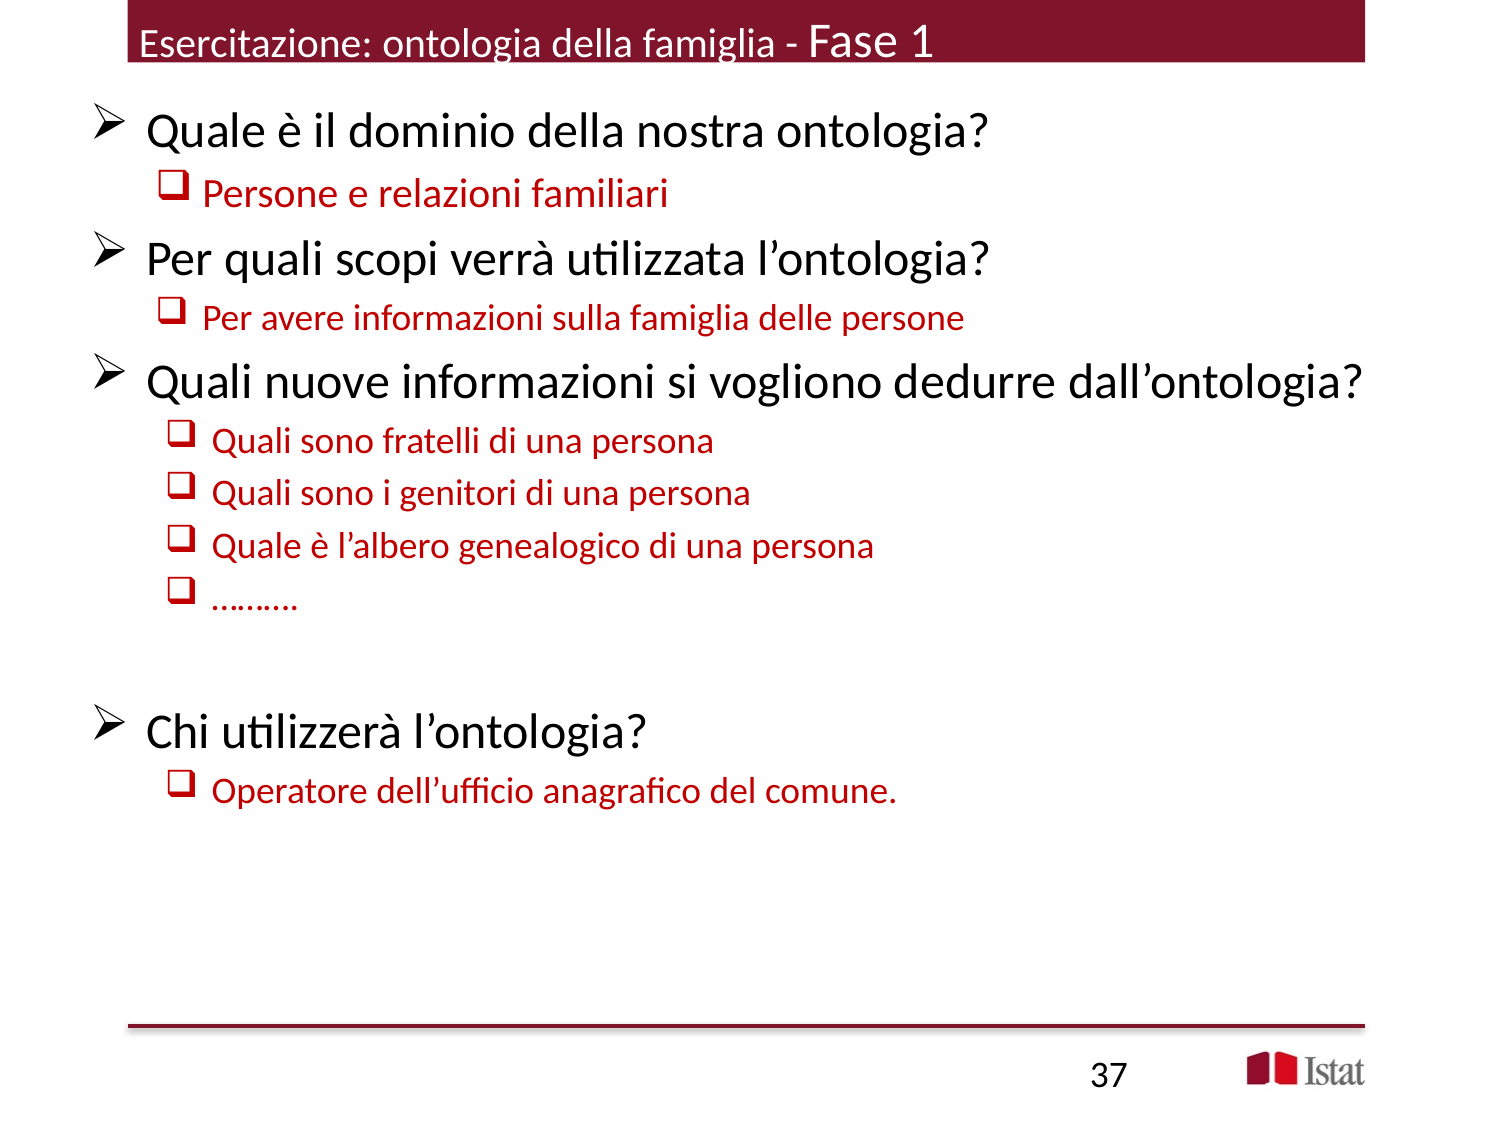

# Esercitazione: ontologia della famiglia - Fase 1
Quale è il dominio della nostra ontologia?
Persone e relazioni familiari
Per quali scopi verrà utilizzata l’ontologia?
Per avere informazioni sulla famiglia delle persone
Quali nuove informazioni si vogliono dedurre dall’ontologia?
Quali sono fratelli di una persona
Quali sono i genitori di una persona
Quale è l’albero genealogico di una persona
……….

Chi utilizzerà l’ontologia?
Operatore dell’ufficio anagrafico del comune.

37